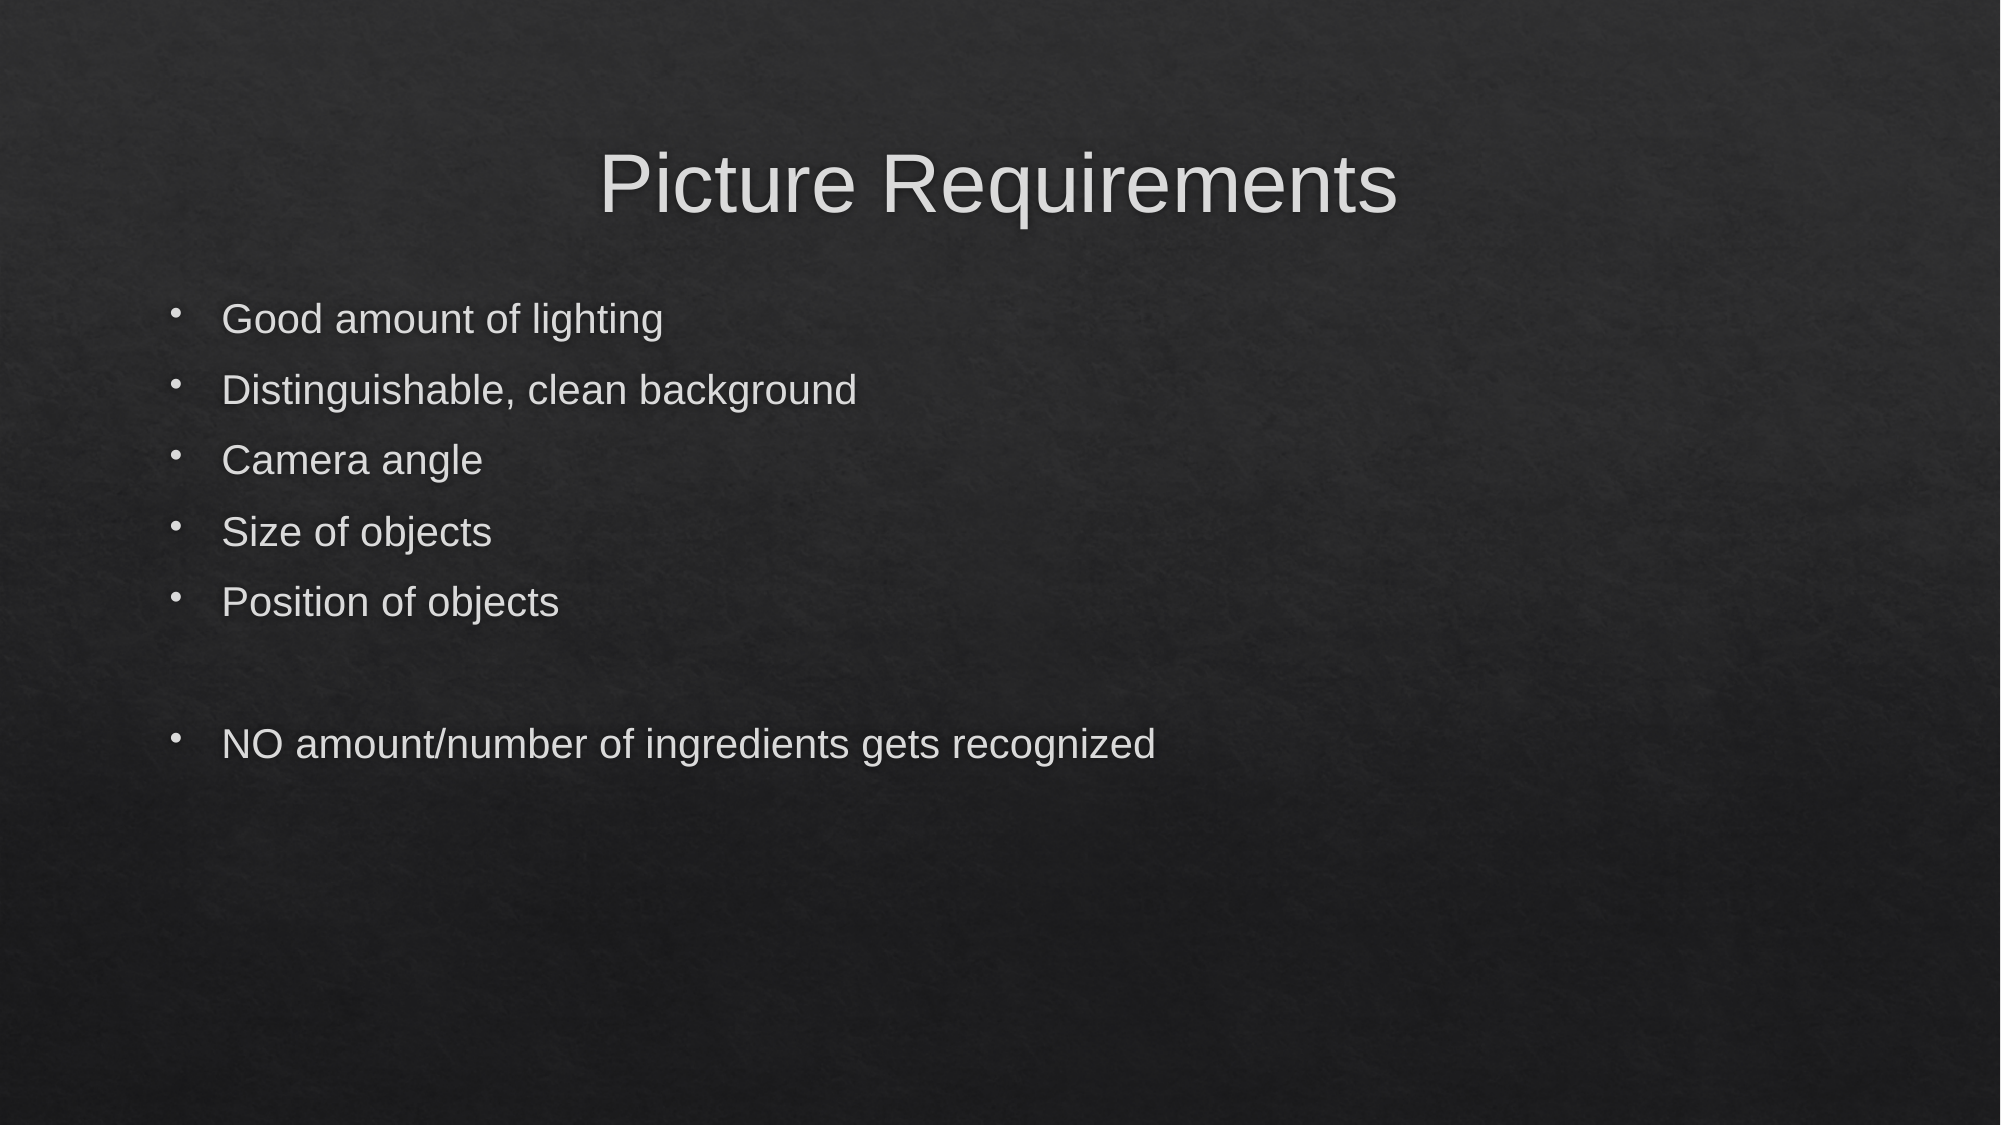

# Picture Requirements
Good amount of lighting
Distinguishable, clean background
Camera angle
Size of objects
Position of objects

NO amount/number of ingredients gets recognized